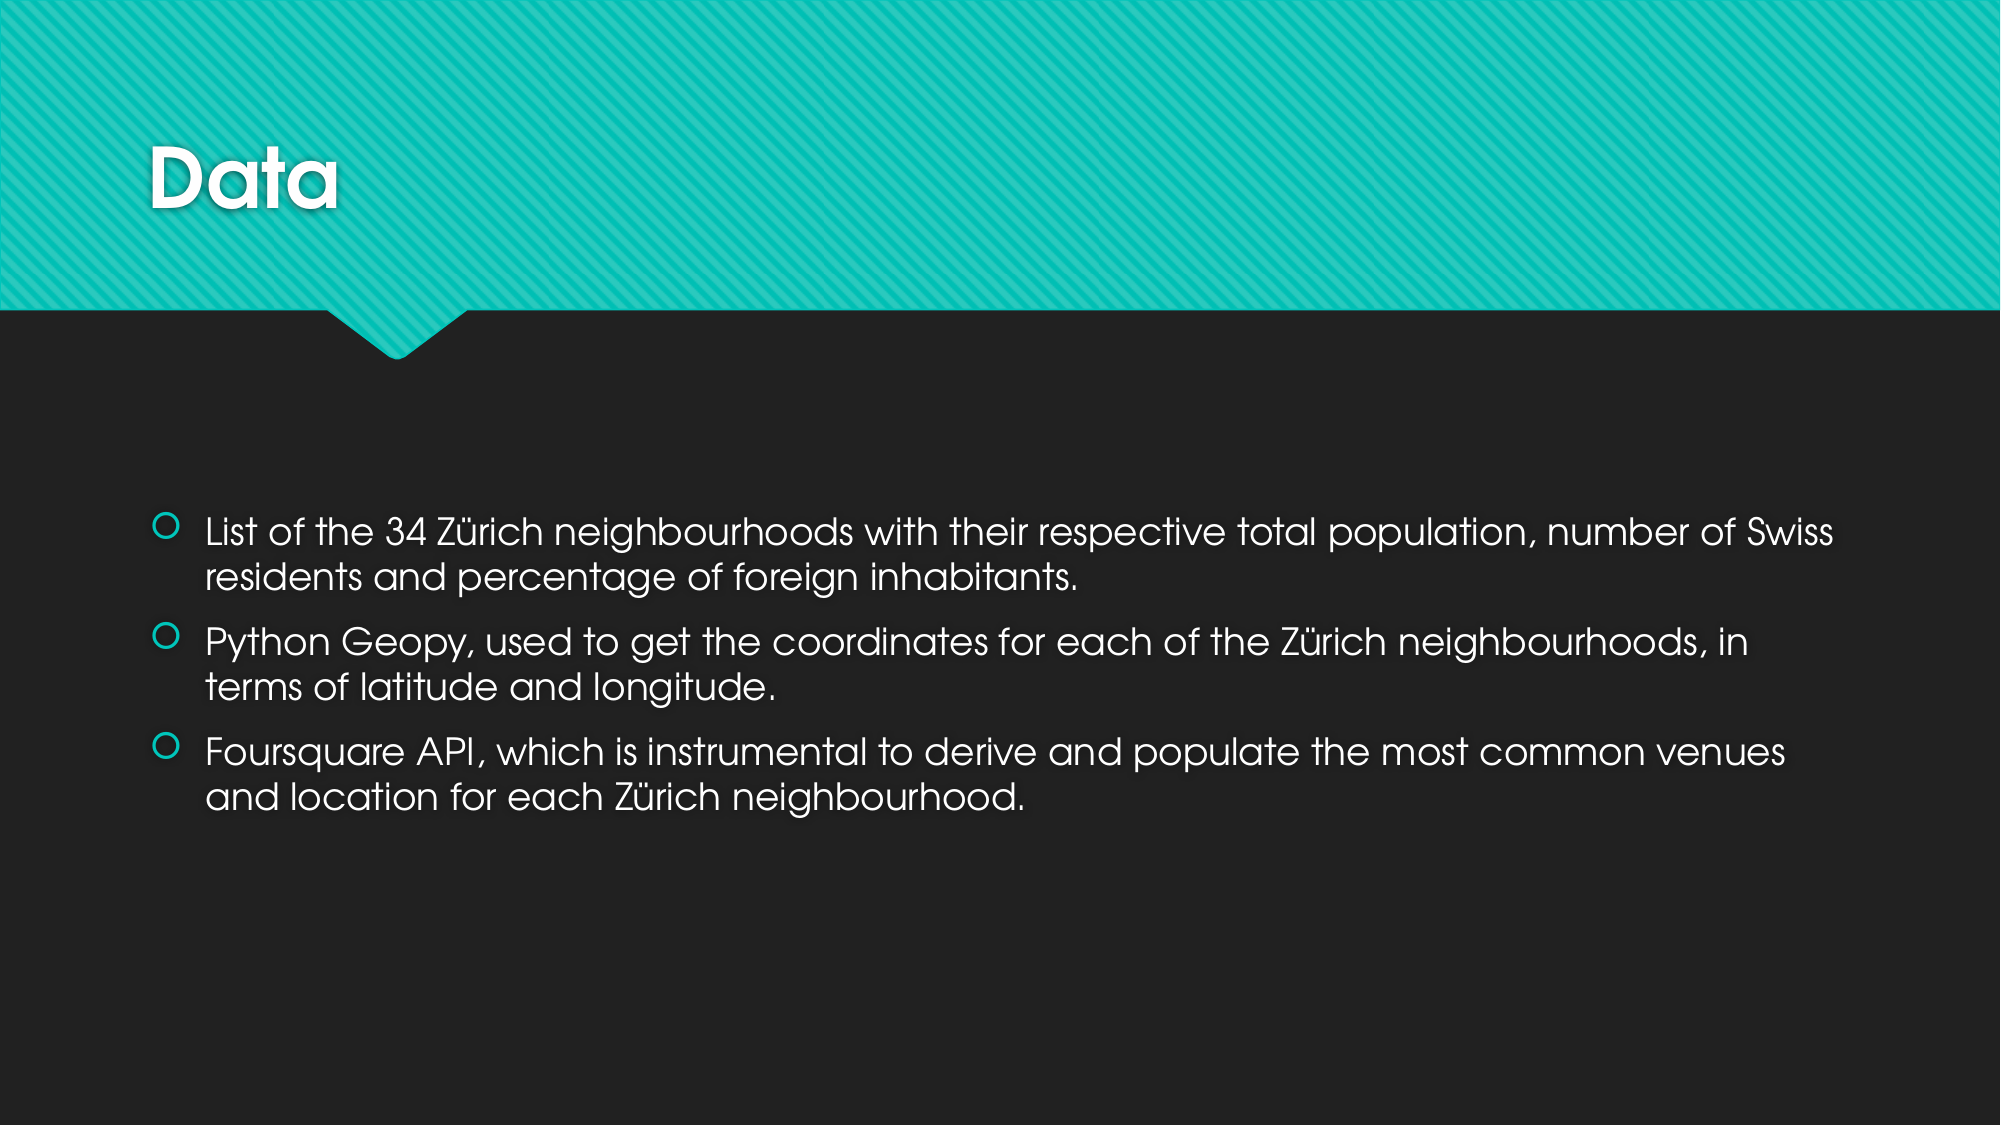

# Data
List of the 34 Zürich neighbourhoods with their respective total population, number of Swiss residents and percentage of foreign inhabitants.
Python Geopy, used to get the coordinates for each of the Zürich neighbourhoods, in terms of latitude and longitude.
Foursquare API, which is instrumental to derive and populate the most common venues and location for each Zürich neighbourhood.